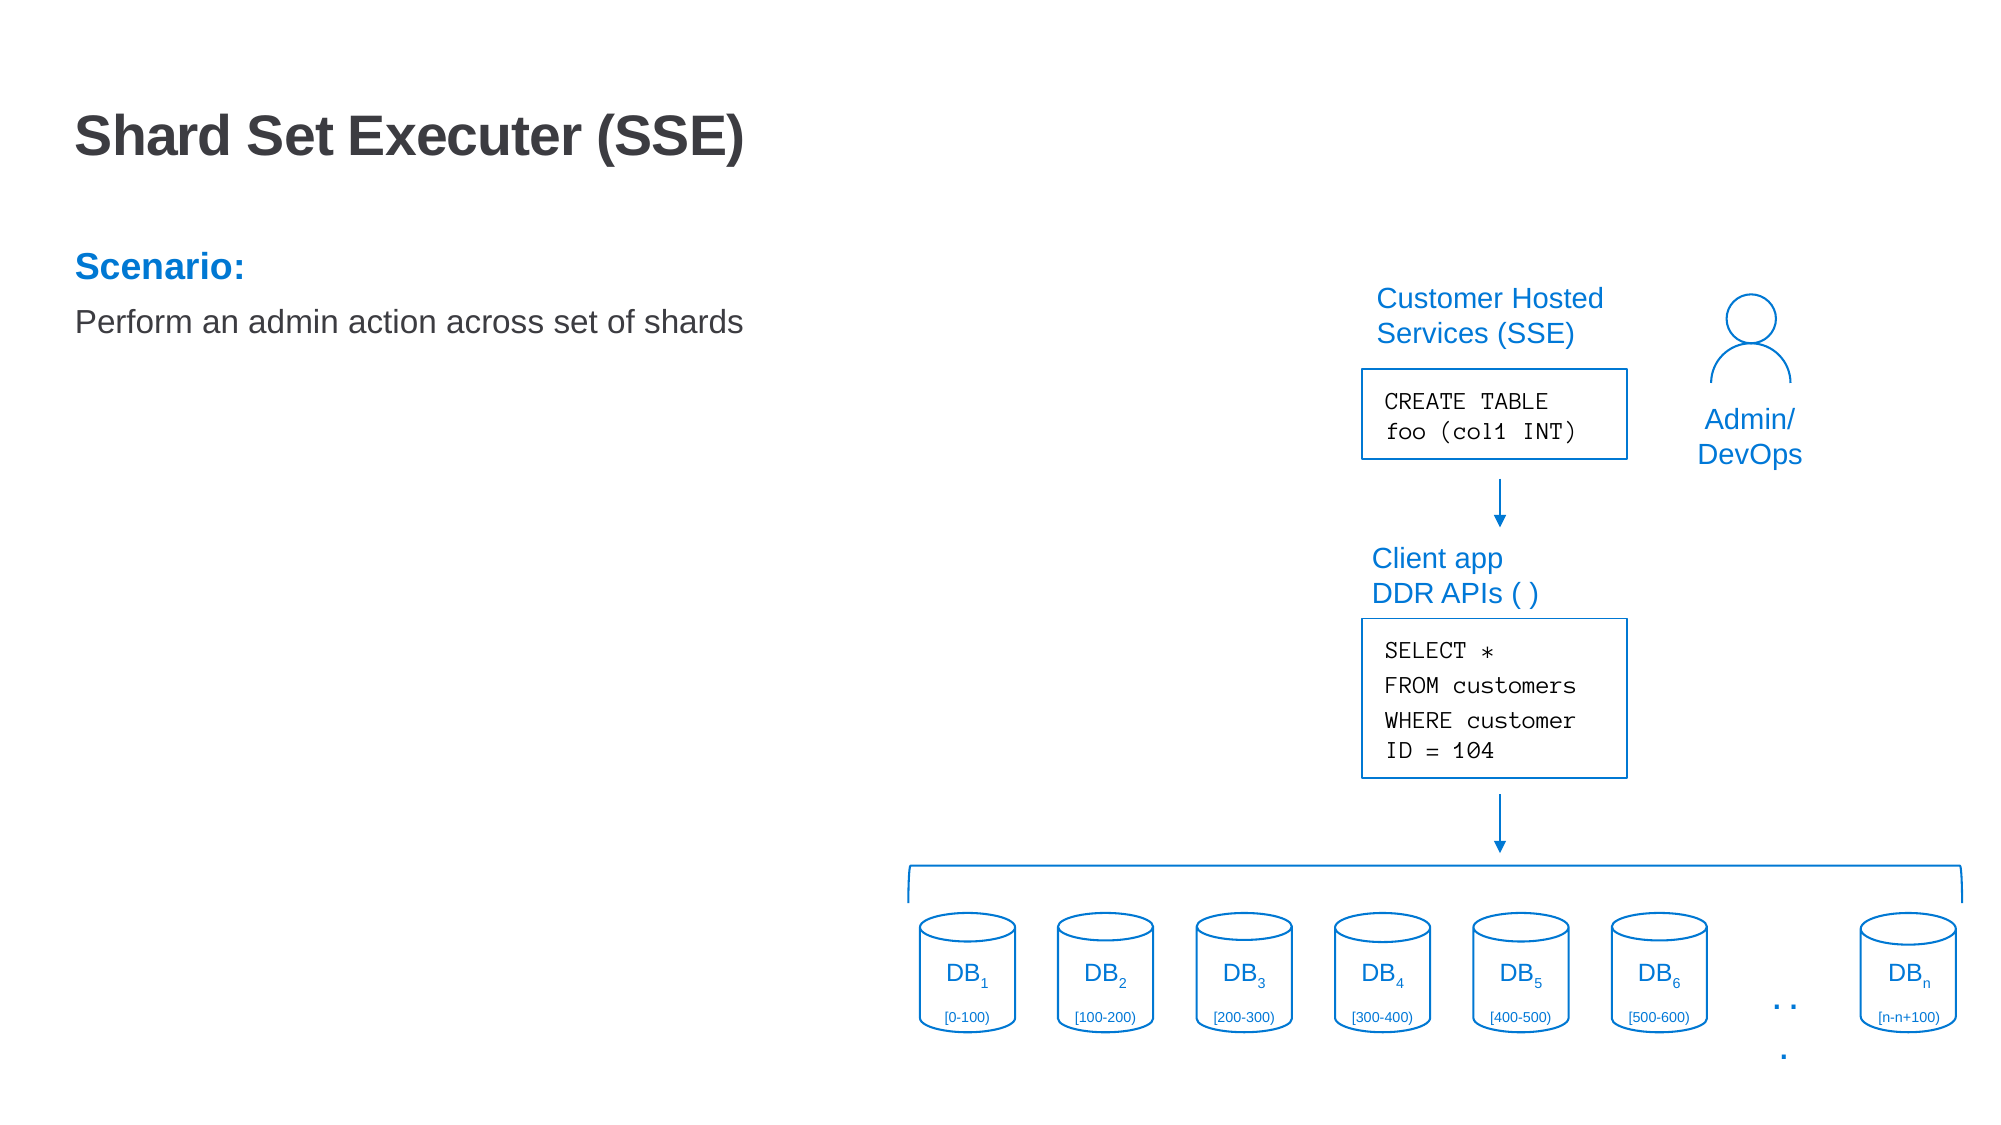

# Shard Set Executer (SSE)
Scenario:
Perform an admin action across set of shards
Customer Hosted Services (SSE)

CREATE TABLE foo (col1 INT)
Admin/ DevOps
Client app
DDR APIs ( )
SELECT *
FROM customers
WHERE customer ID = 104

DB1
[0-100)
DB2
[100-200)
DB3
[200-300)
DB4
[300-400)
DB5
[400-500)
DB6
[500-600)
DBn
[n-n+100)
. . .